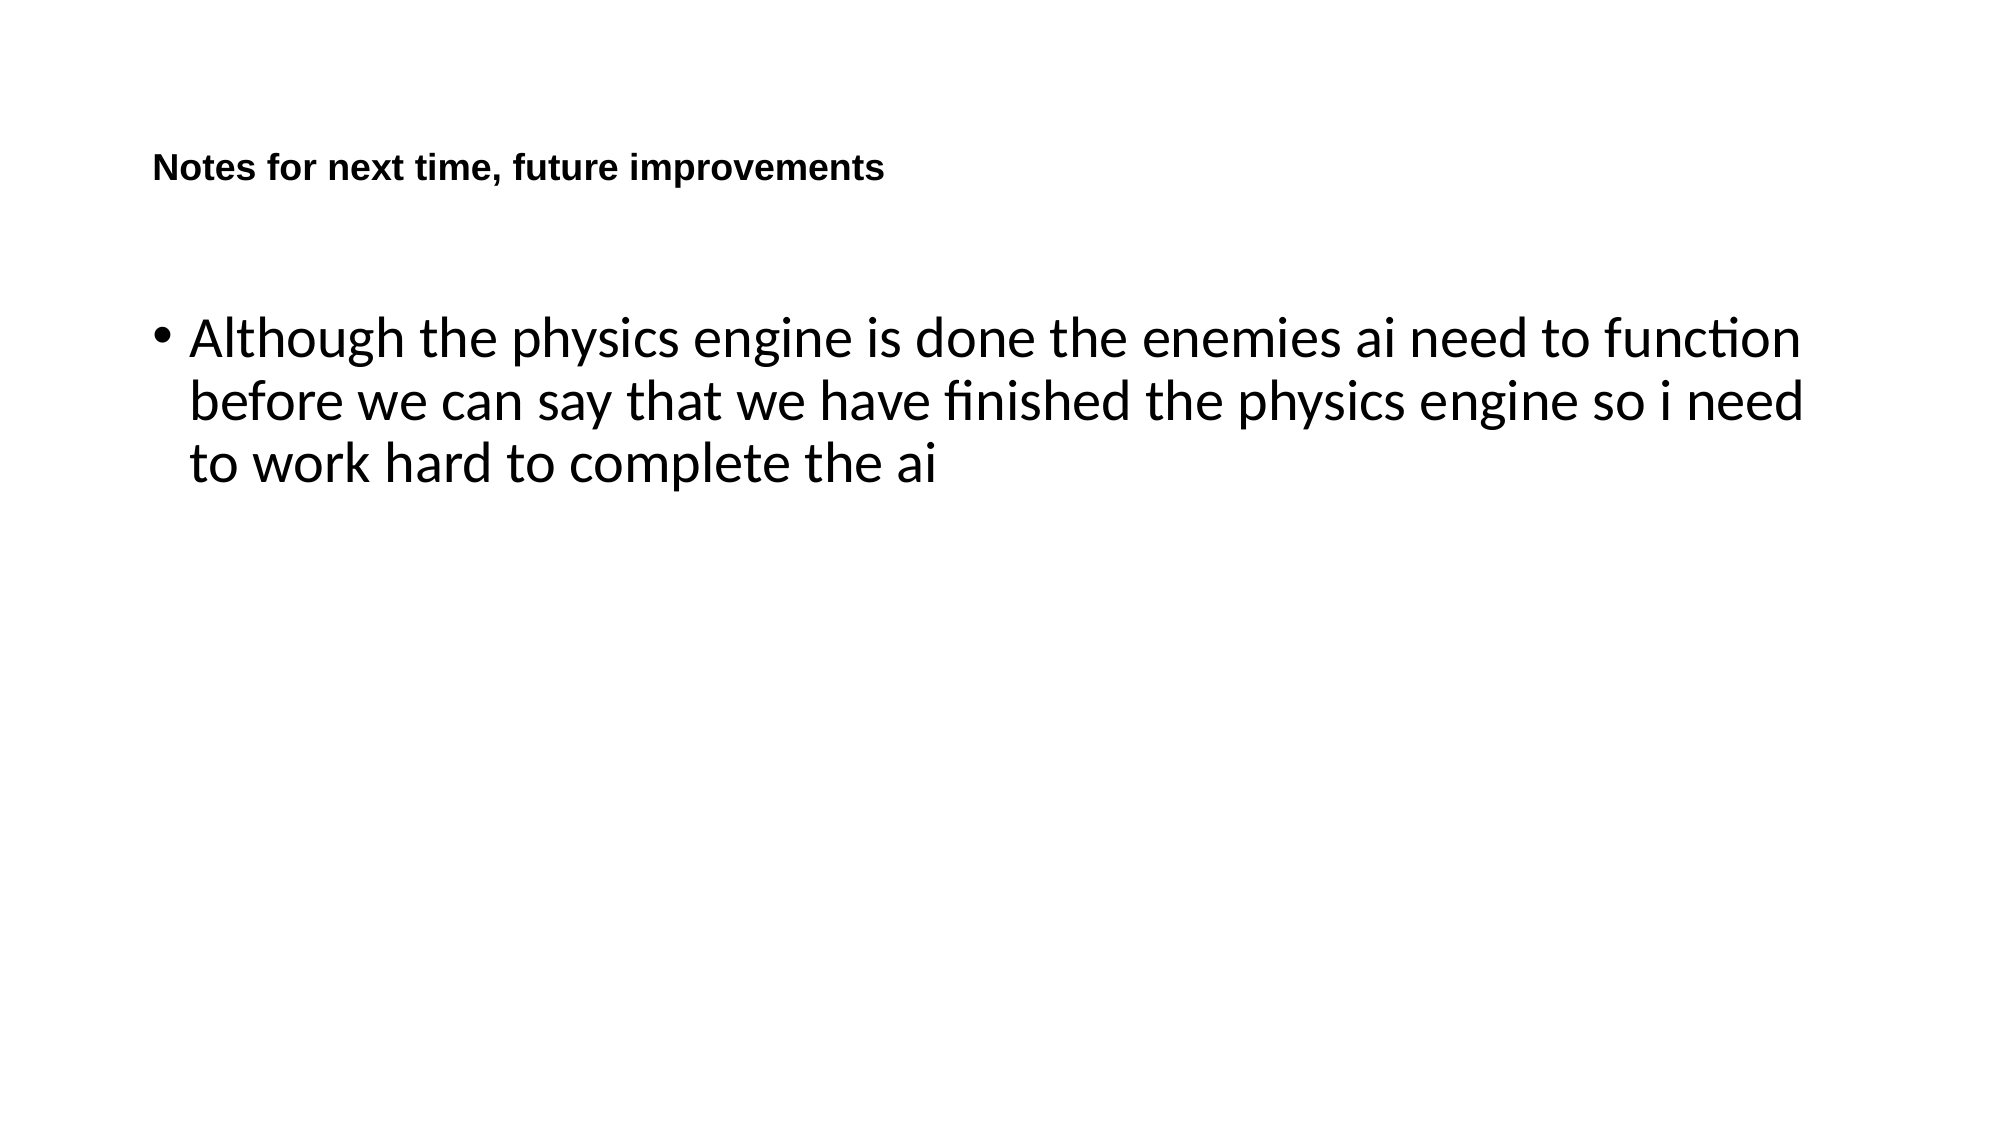

# Notes for next time, future improvements
Although the physics engine is done the enemies ai need to function before we can say that we have finished the physics engine so i need to work hard to complete the ai